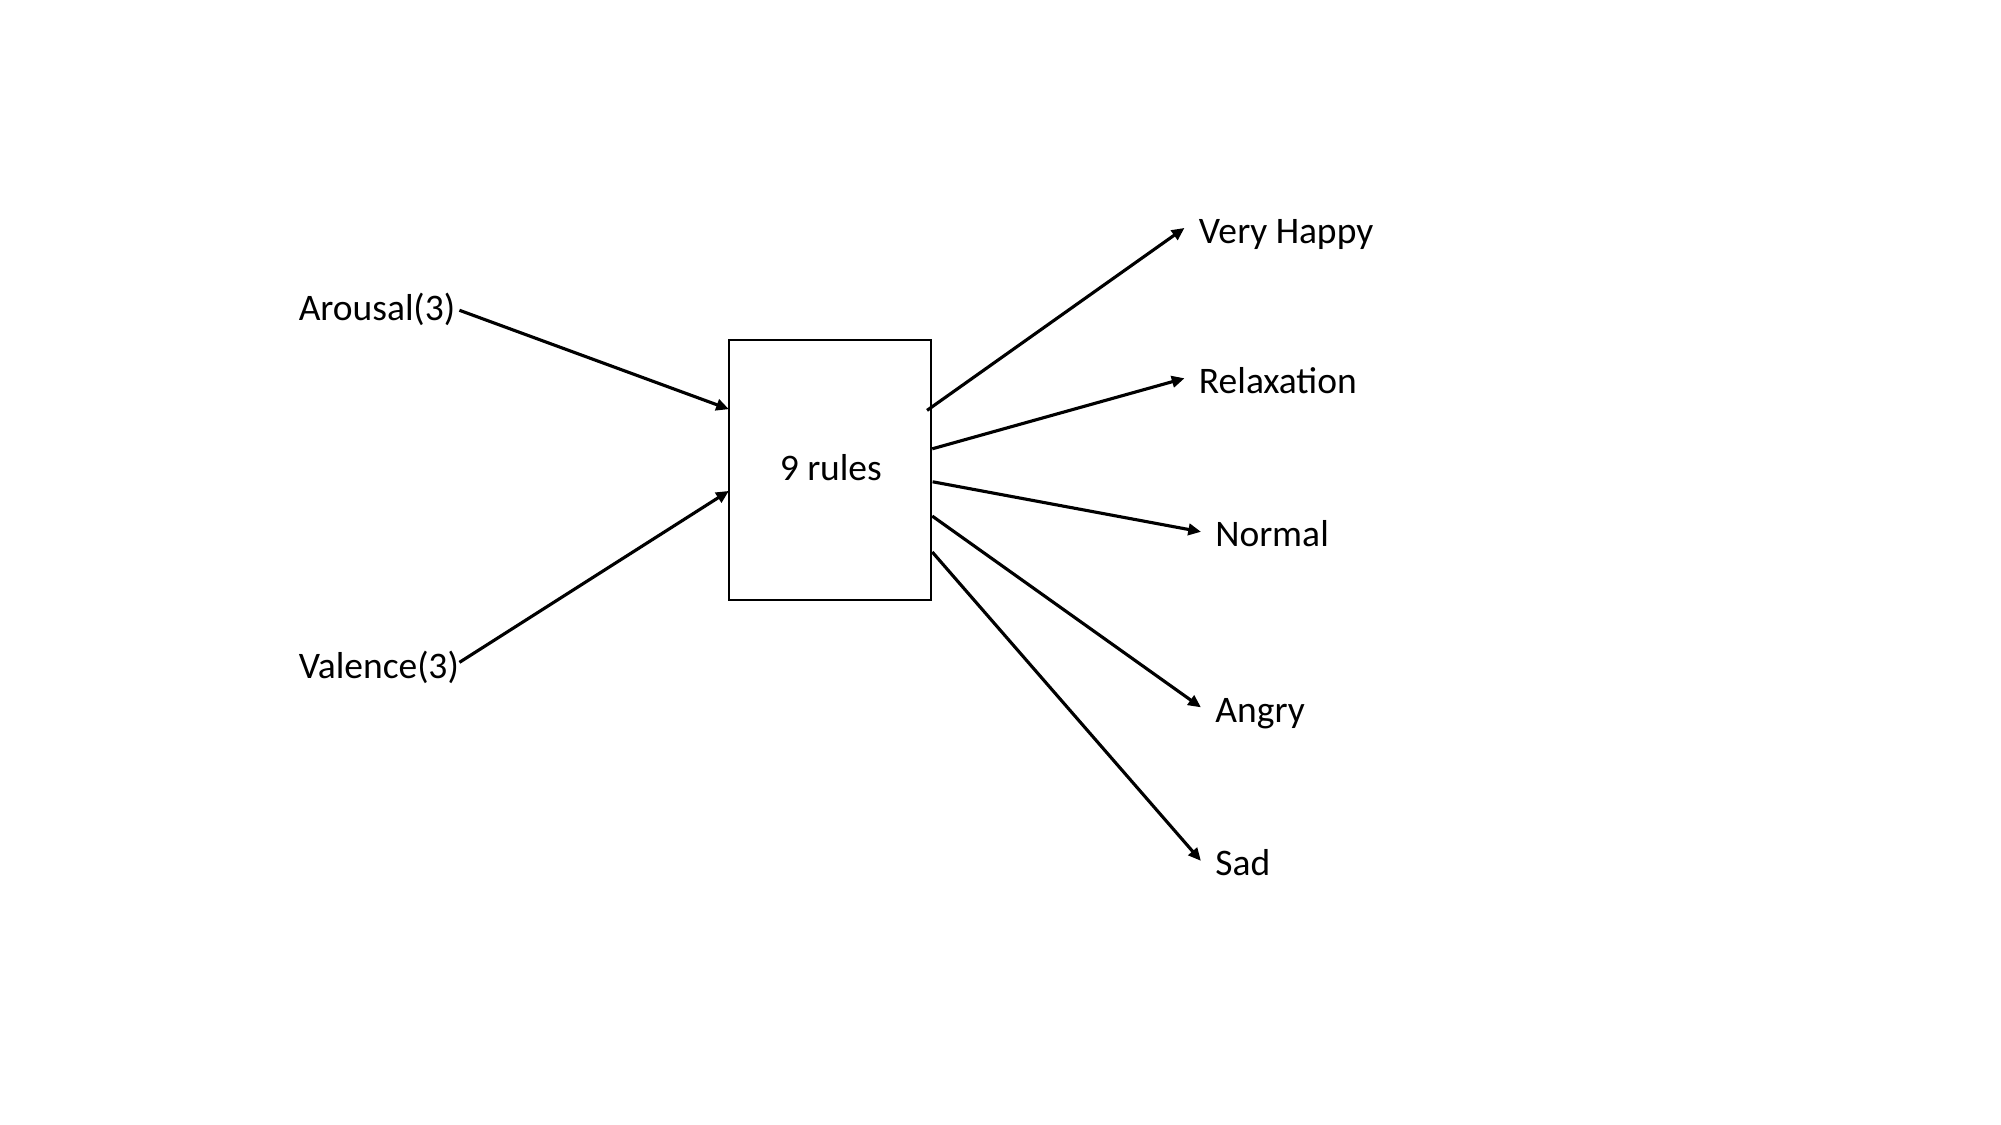

Very Happy
Arousal(3)

Relaxation
9 rules
Normal
Valence(3)
Angry
Sad